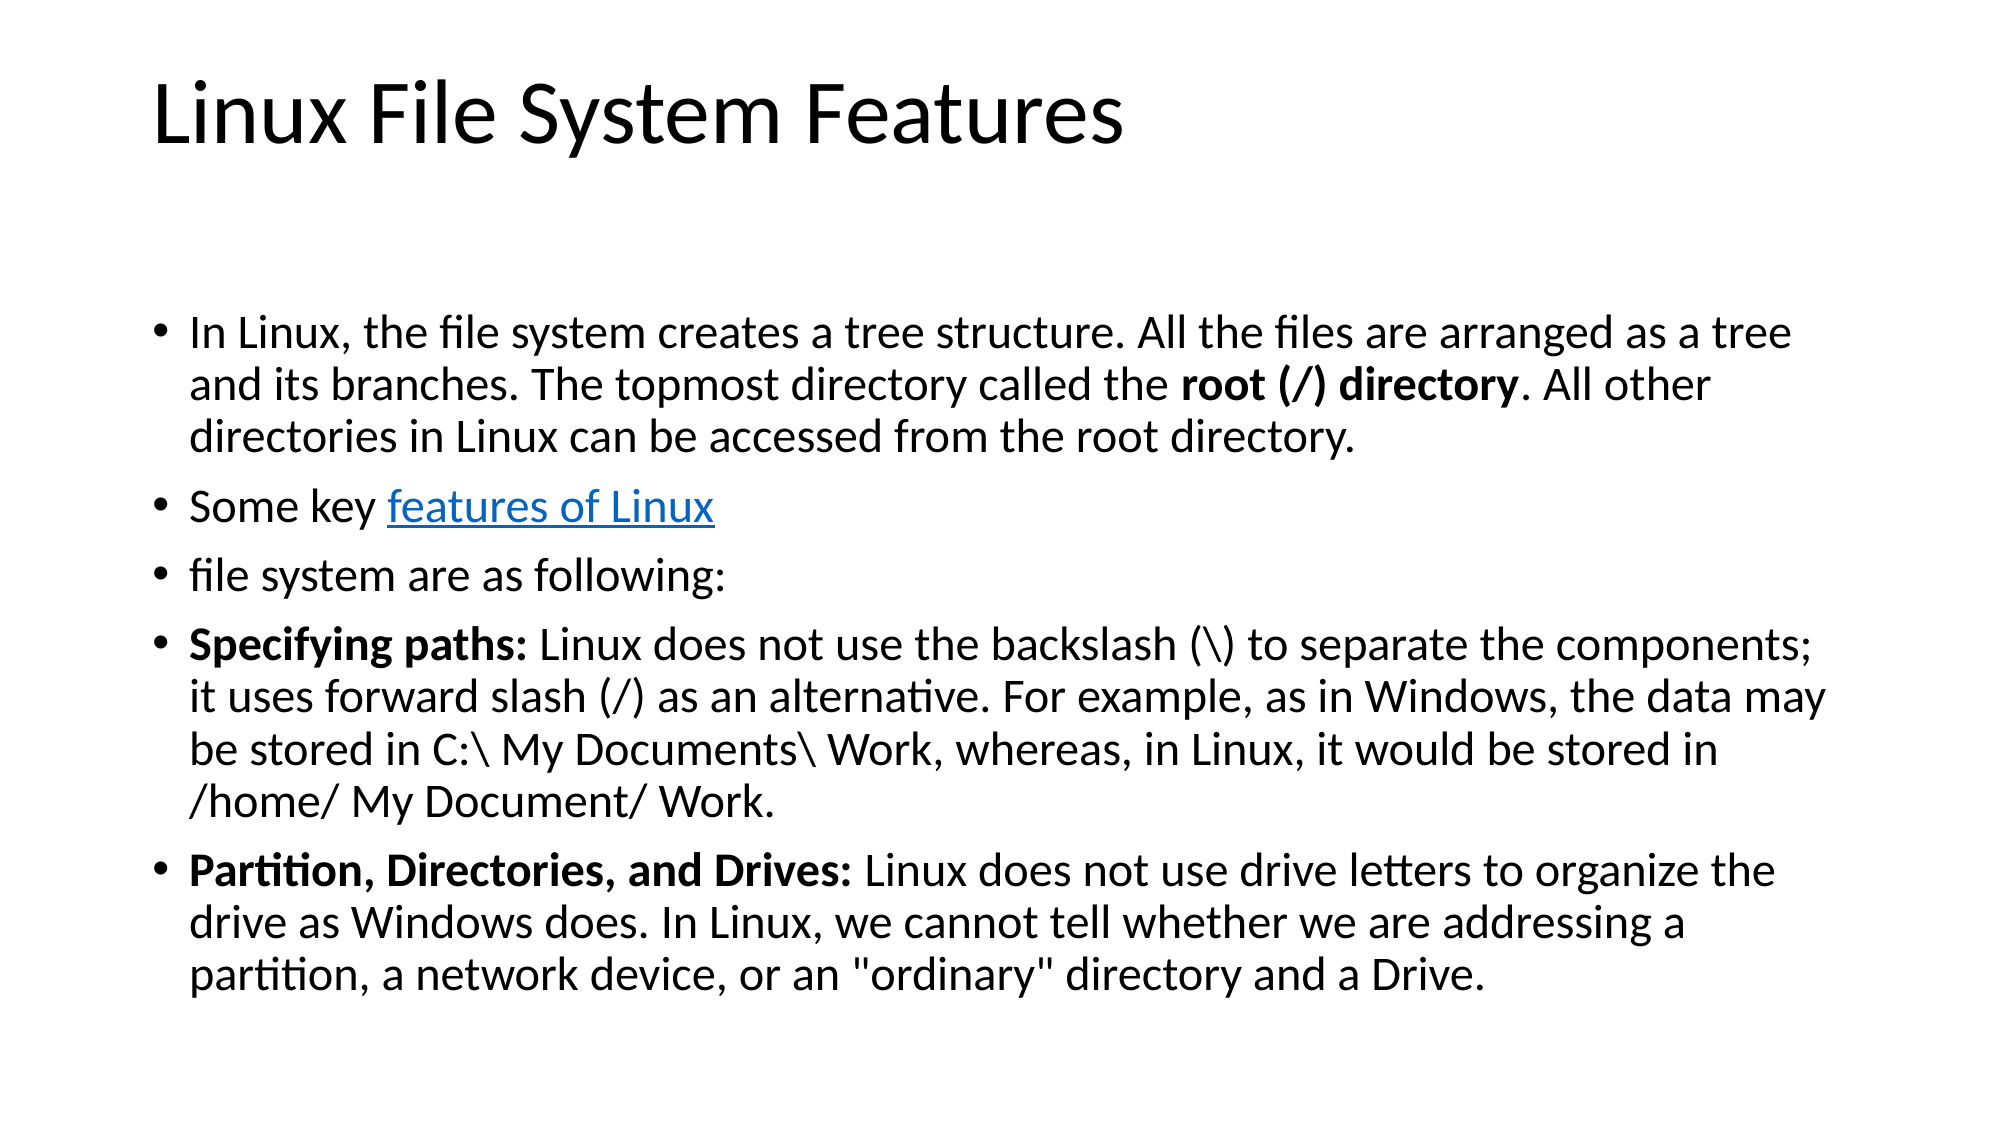

# Linux File System Features
In Linux, the file system creates a tree structure. All the files are arranged as a tree and its branches. The topmost directory called the root (/) directory. All other directories in Linux can be accessed from the root directory.
Some key features of Linux
file system are as following:
Specifying paths: Linux does not use the backslash (\) to separate the components; it uses forward slash (/) as an alternative. For example, as in Windows, the data may be stored in C:\ My Documents\ Work, whereas, in Linux, it would be stored in /home/ My Document/ Work.
Partition, Directories, and Drives: Linux does not use drive letters to organize the drive as Windows does. In Linux, we cannot tell whether we are addressing a partition, a network device, or an "ordinary" directory and a Drive.